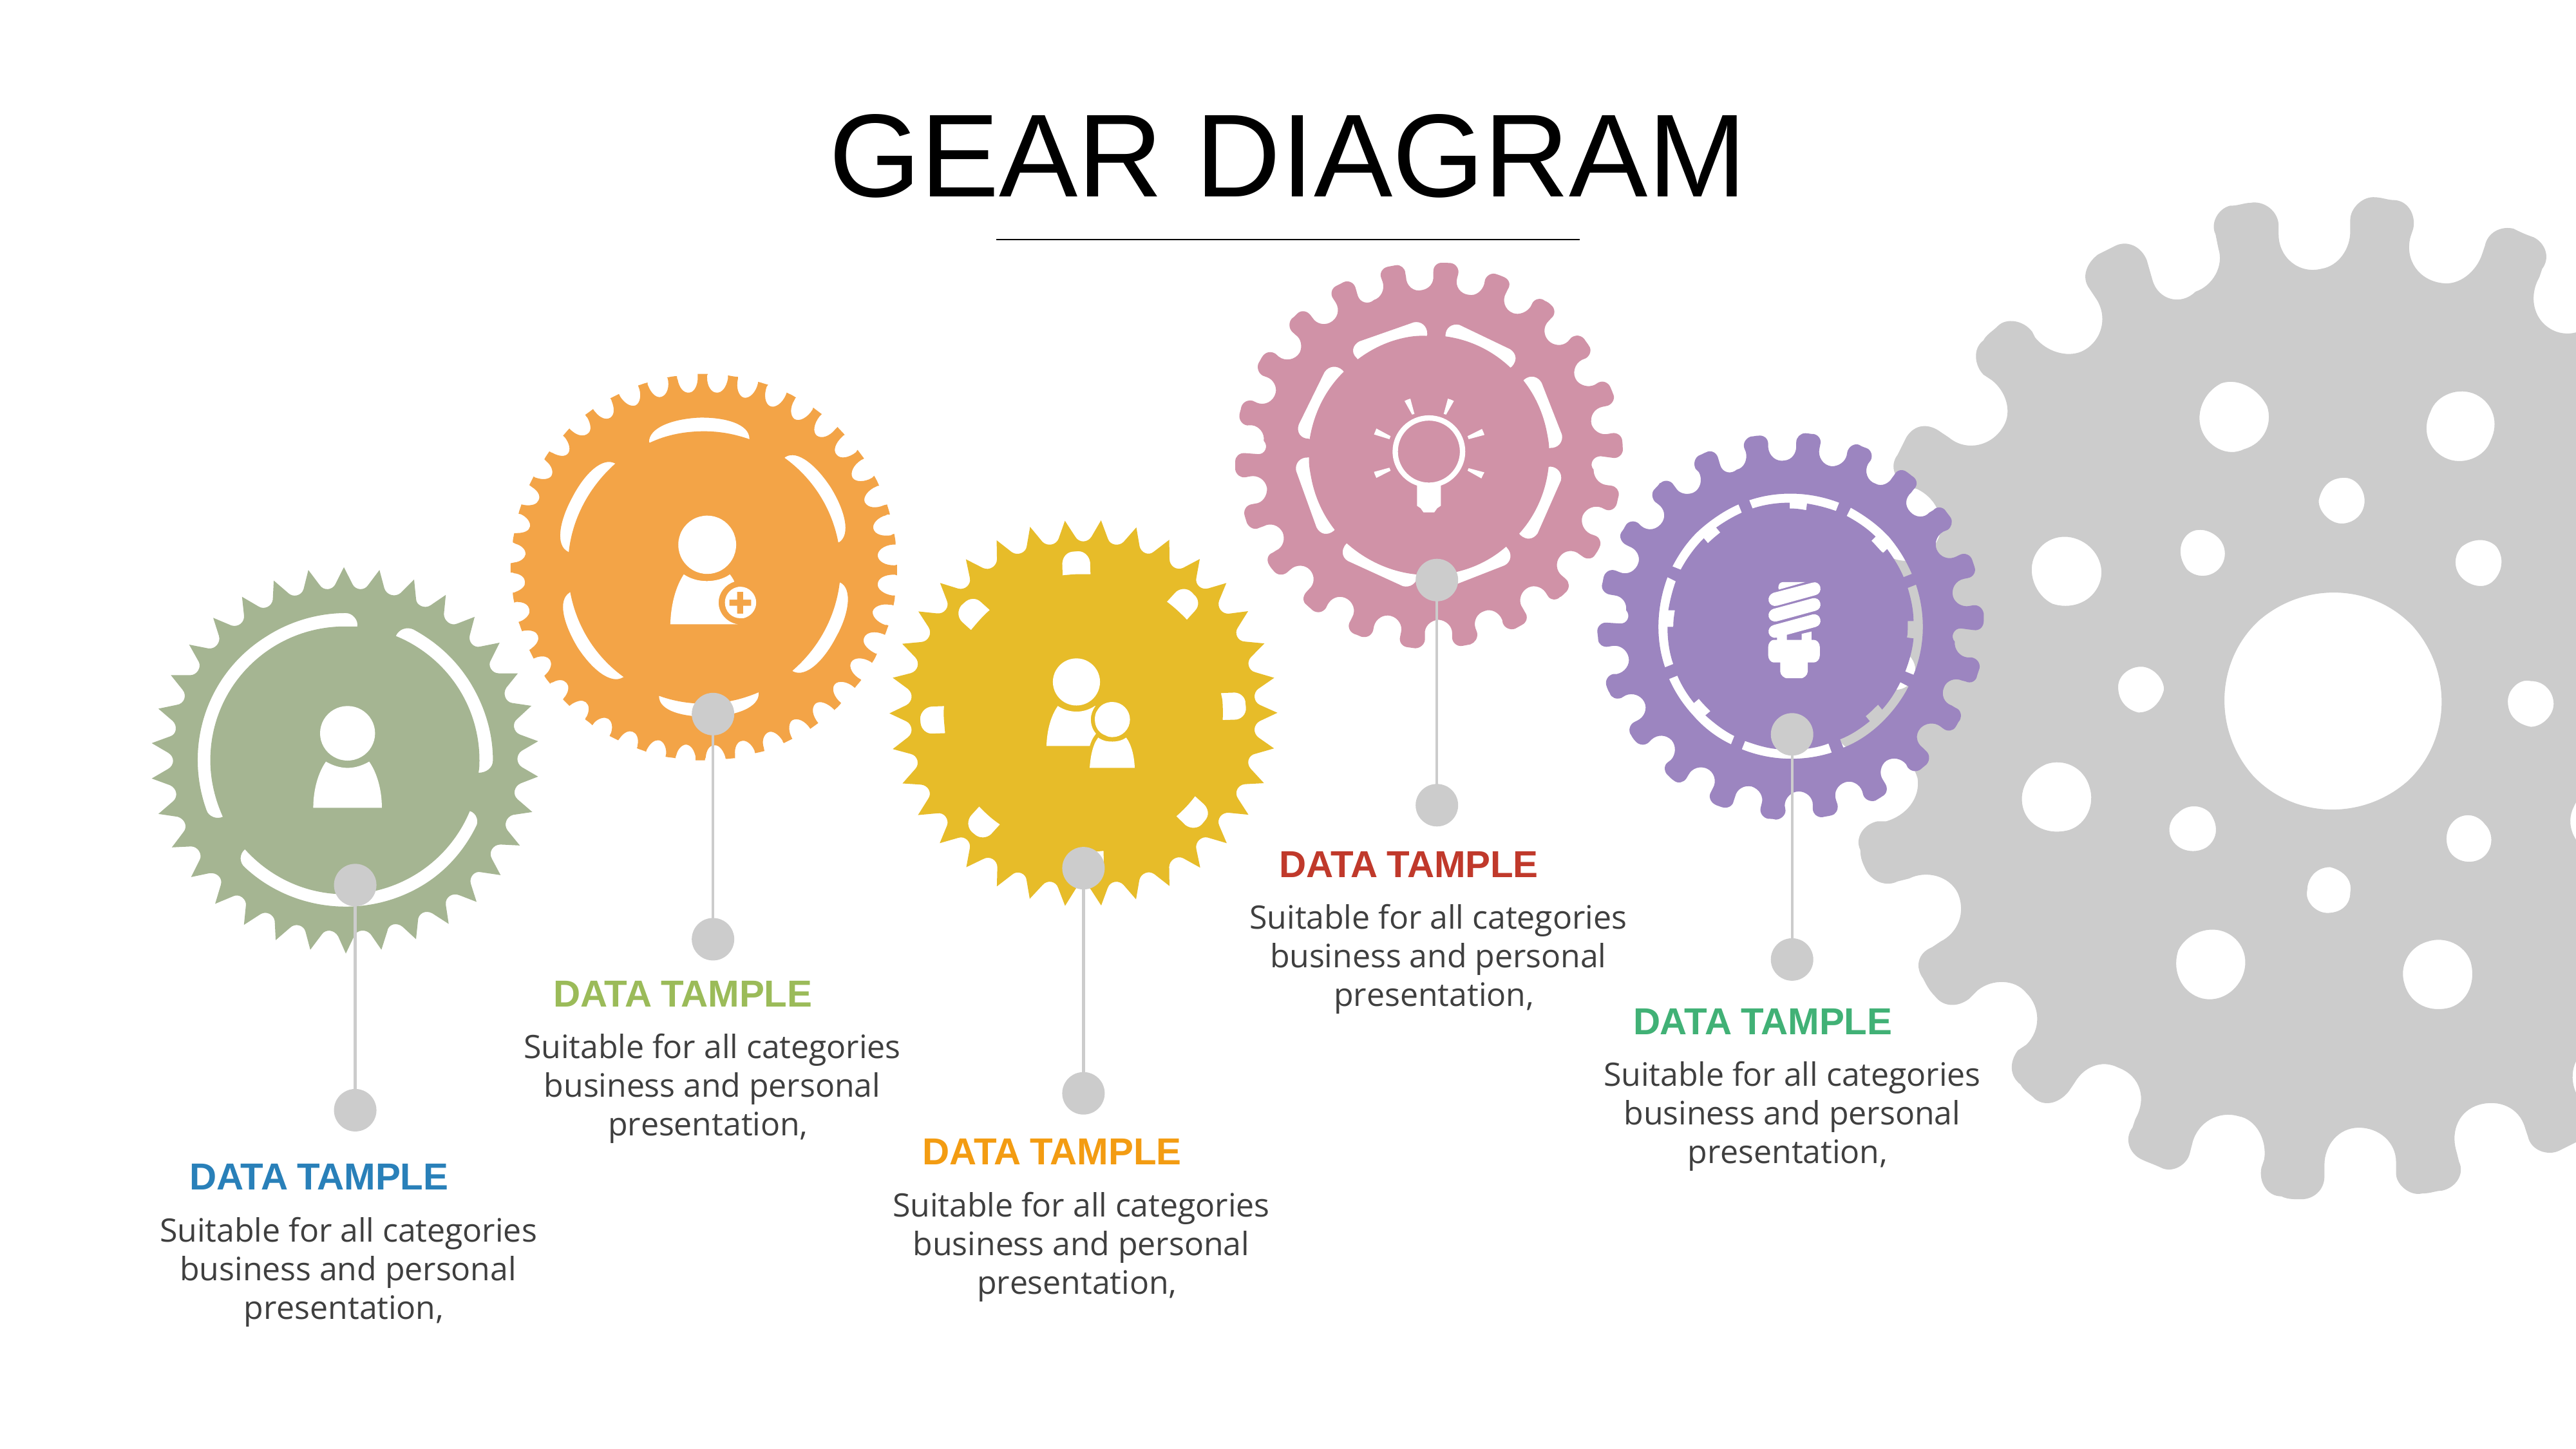

# GEAR DIAGRAM

DATA TAMPLE

Suitable for all categories business and personal presentation,

DATA TAMPLE
DATA TAMPLE
Suitable for all categories business and personal presentation,
Suitable for all categories business and personal presentation,

DATA TAMPLE
DATA TAMPLE
Suitable for all categories business and personal presentation,
Suitable for all categories business and personal presentation,